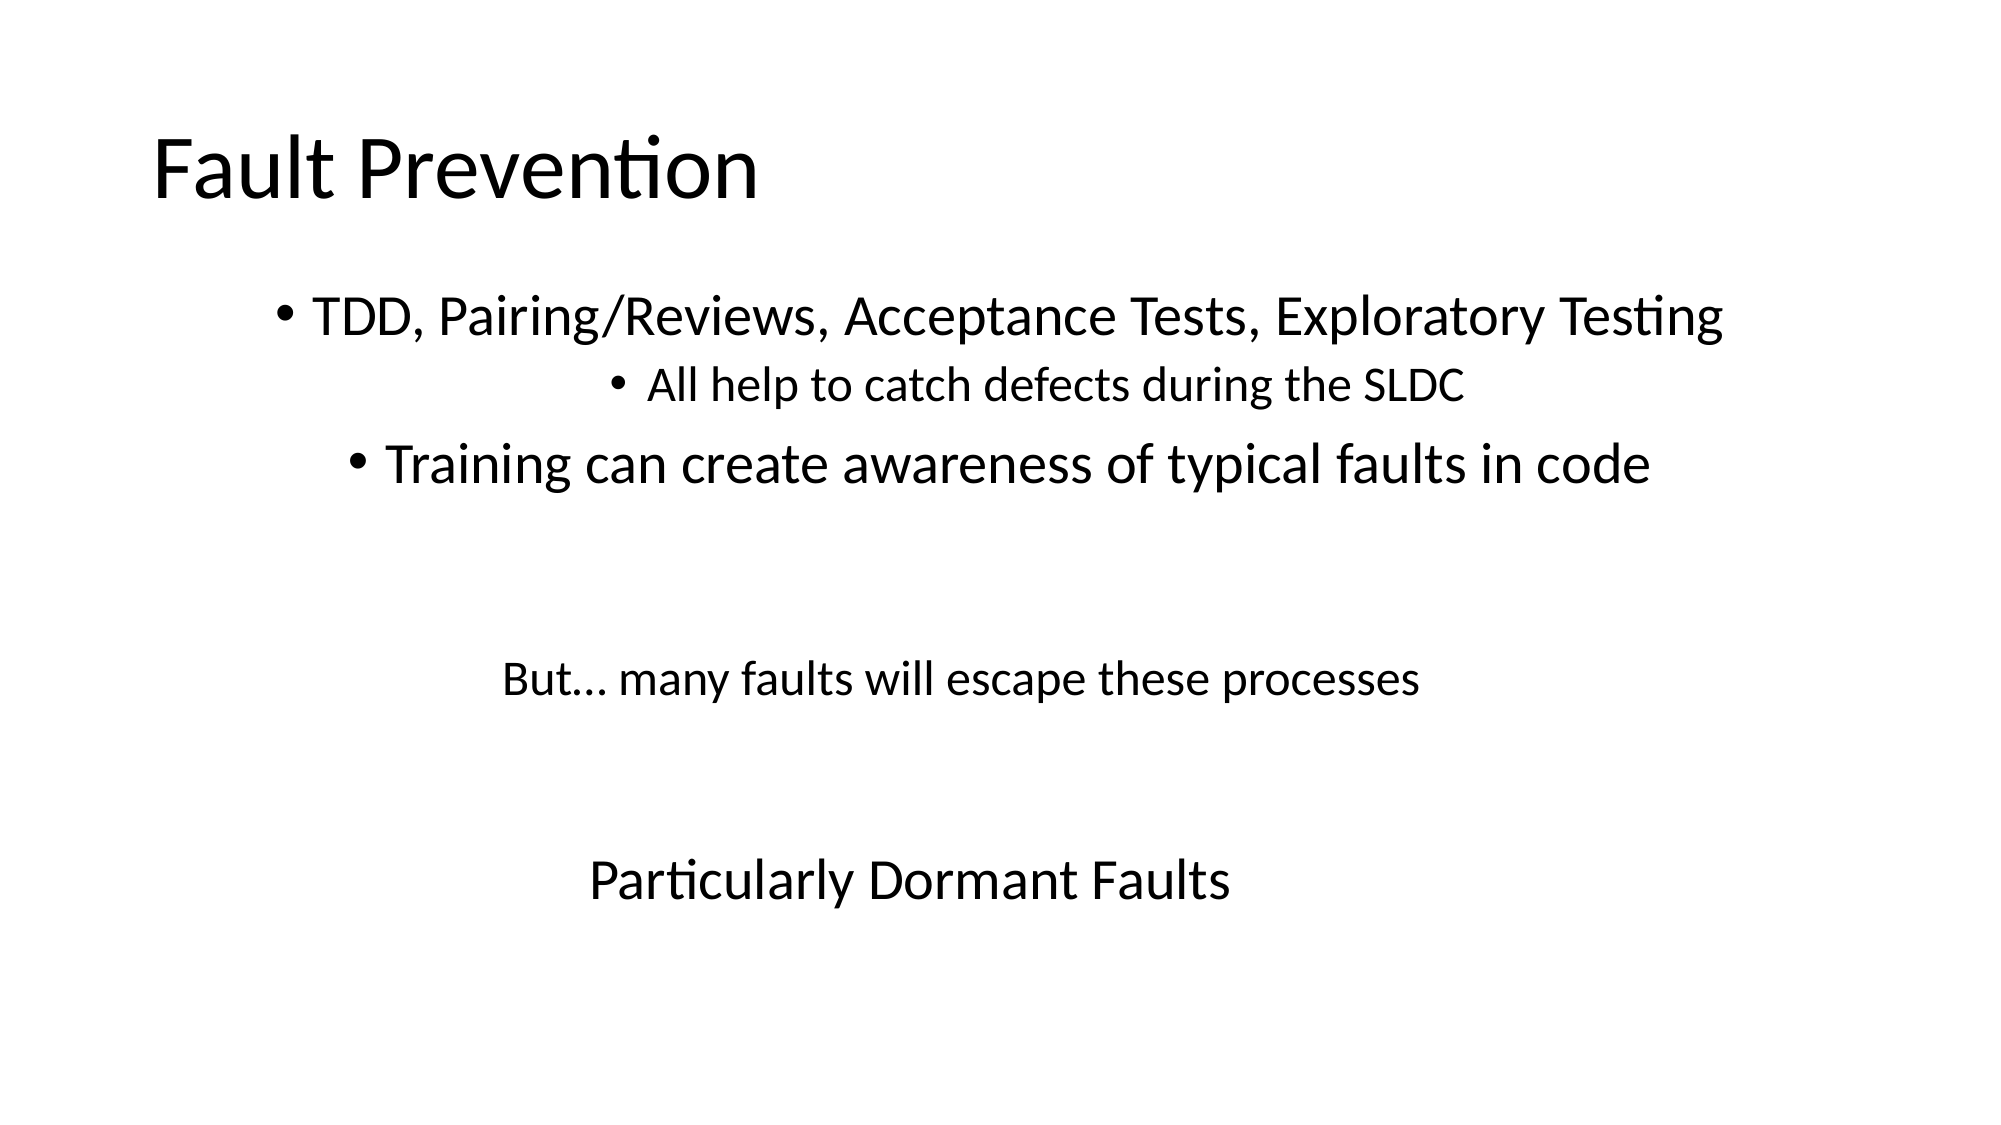

# Fault Prevention
TDD, Pairing/Reviews, Acceptance Tests, Exploratory Testing
All help to catch defects during the SLDC
Training can create awareness of typical faults in code
But… many faults will escape these processes

Particularly Dormant Faults